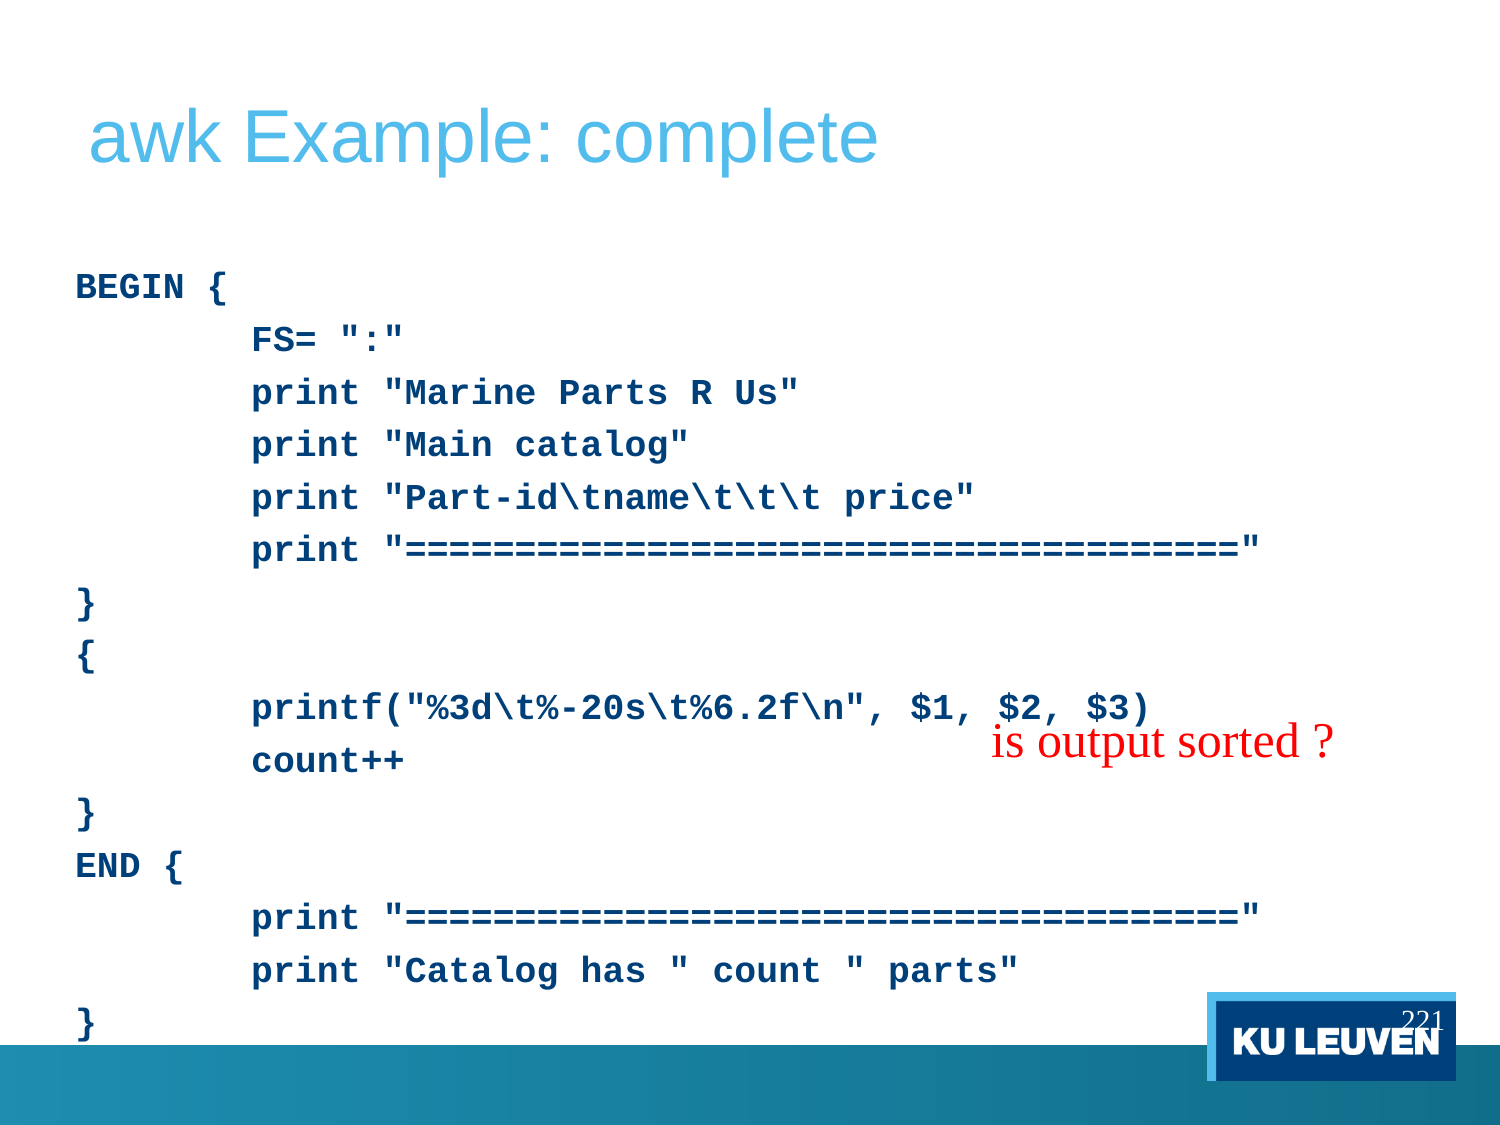

# awk Example: complete
BEGIN {
        FS= ":"
        print "Marine Parts R Us"
        print "Main catalog"
        print "Part-id\tname\t\t\t price"
        print "======================================"
}
{
        printf("%3d\t%-20s\t%6.2f\n", $1, $2, $3)
        count++
}
END {
        print "======================================"
        print "Catalog has " count " parts"
}
is output sorted ?
221